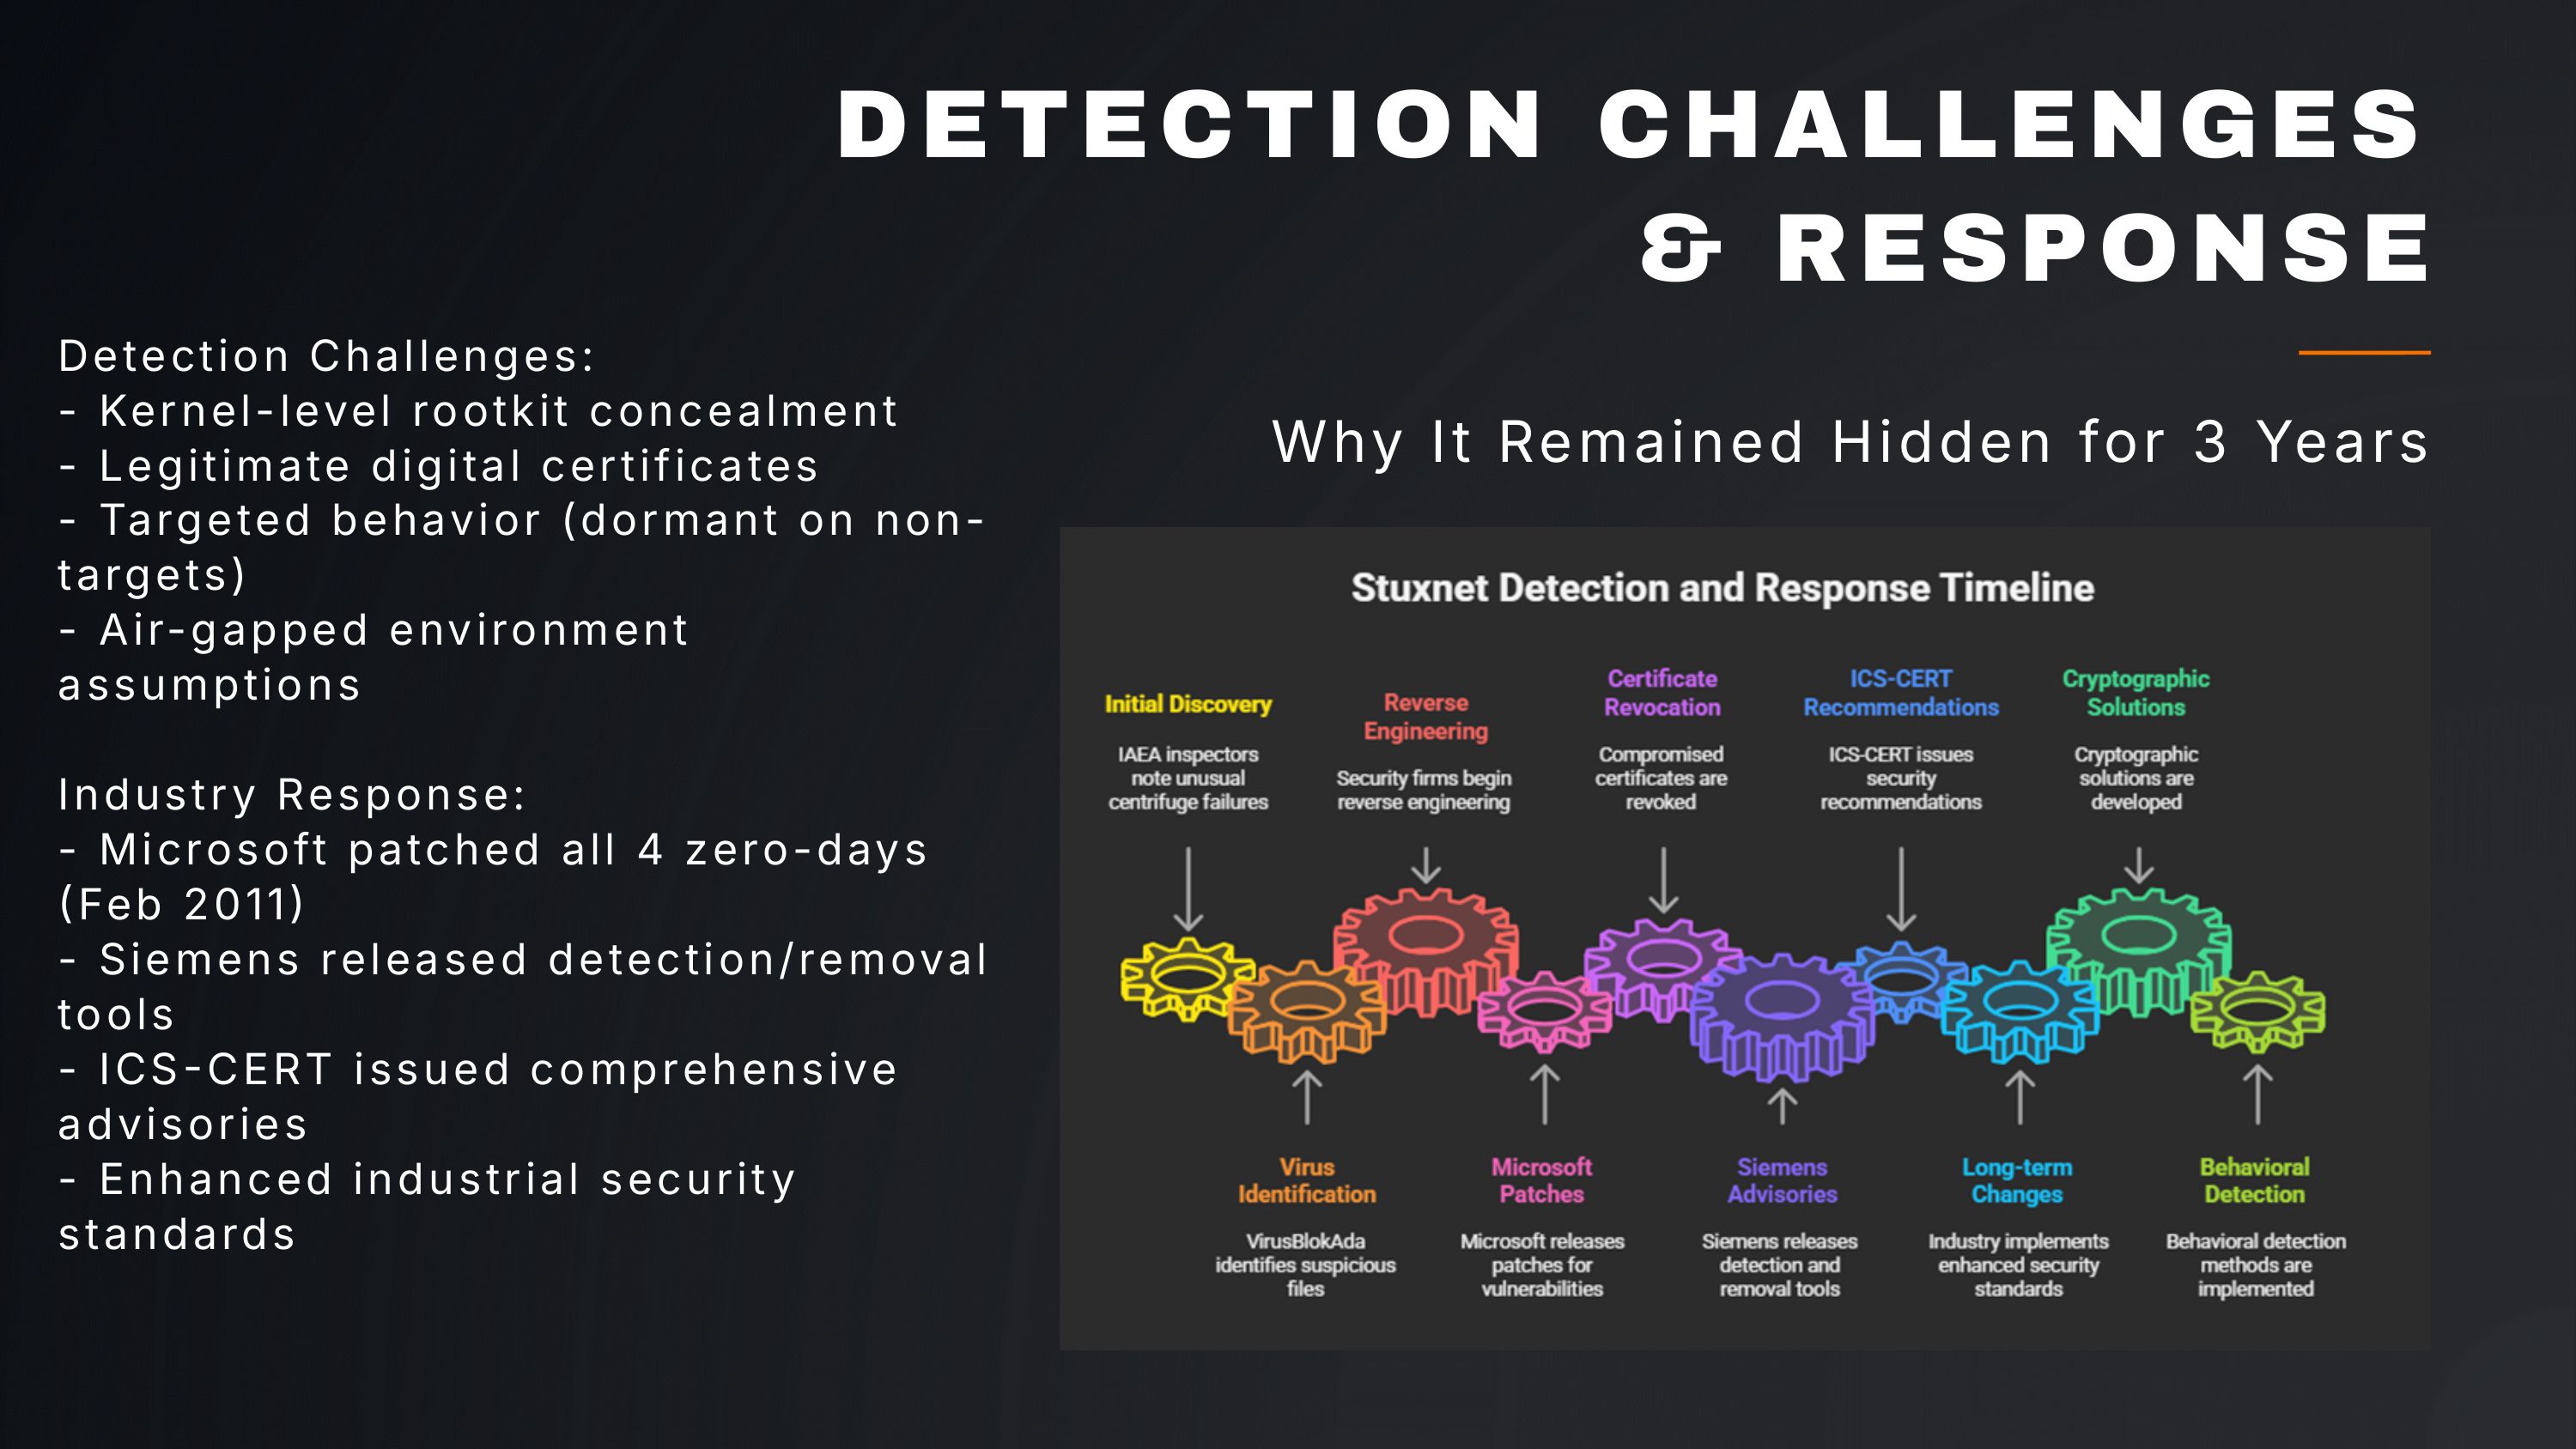

DETECTION CHALLENGES & RESPONSE
Detection Challenges:
- Kernel-level rootkit concealment
- Legitimate digital certificates
- Targeted behavior (dormant on non-targets)
- Air-gapped environment assumptions

Industry Response:
- Microsoft patched all 4 zero-days (Feb 2011)
- Siemens released detection/removal tools
- ICS-CERT issued comprehensive advisories
- Enhanced industrial security standards

Why It Remained Hidden for 3 Years